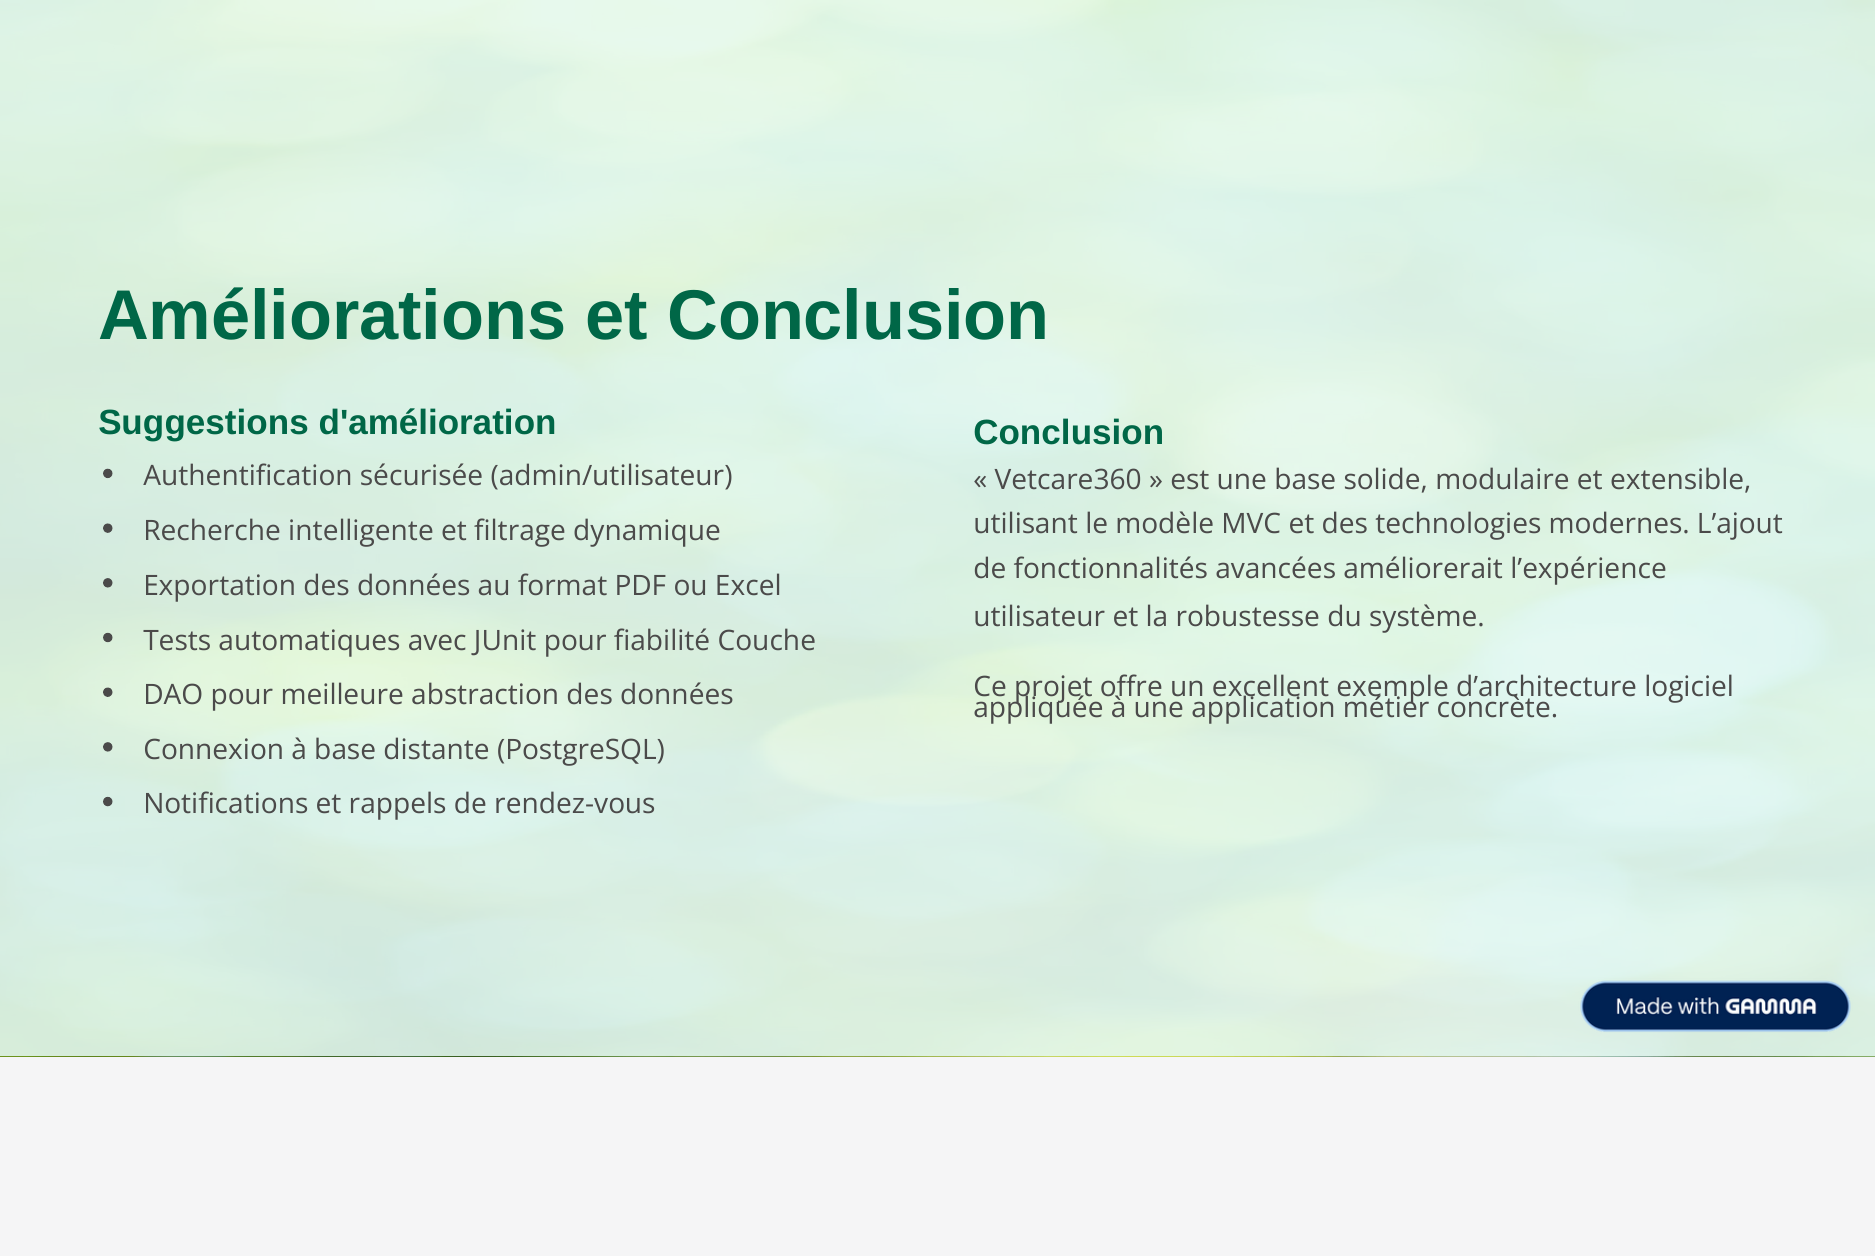

Améliorations et Conclusion
Suggestions d'amélioration
Conclusion
« Vetcare360 » est une base solide, modulaire et extensible, utilisant le modèle MVC et des technologies modernes. L’ajout de fonctionnalités avancées améliorerait l’expérience
utilisateur et la robustesse du système.
Ce projet offre un excellent exemple d’architecture logiciel
appliquée à une application métier concrète.
Authentification sécurisée (admin/utilisateur) Recherche intelligente et filtrage dynamique Exportation des données au format PDF ou Excel Tests automatiques avec JUnit pour fiabilité Couche DAO pour meilleure abstraction des données Connexion à base distante (PostgreSQL) Notifications et rappels de rendez-vous